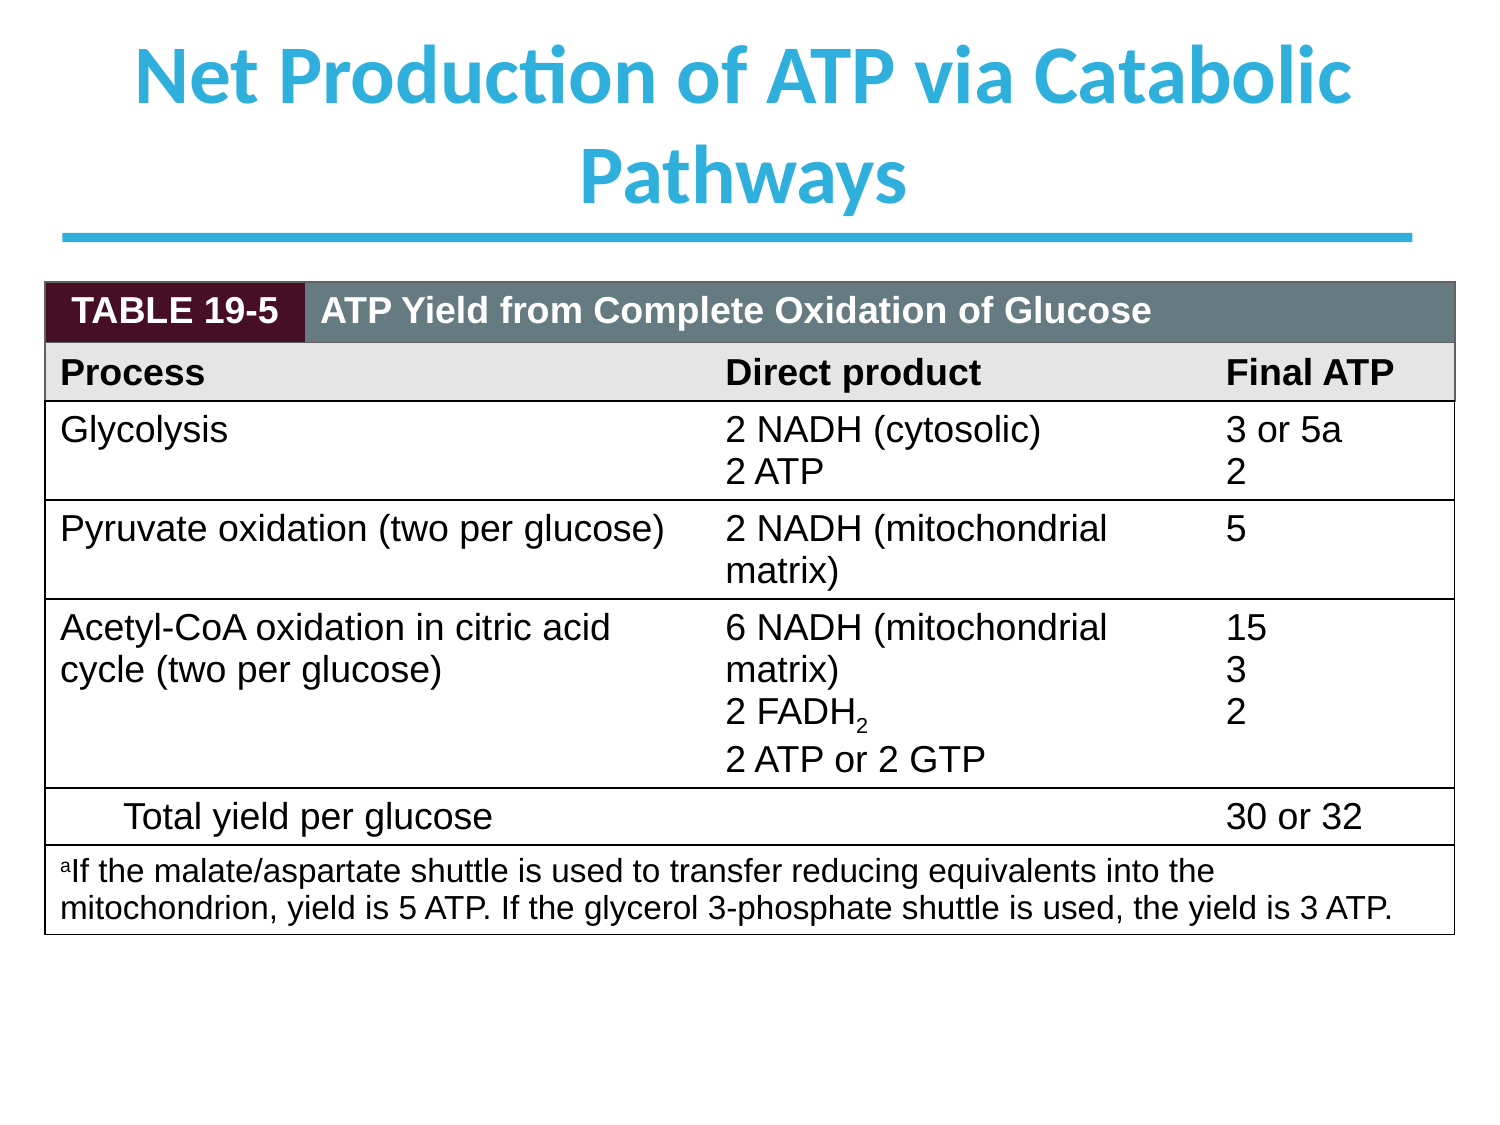

Net Production of ATP via Catabolic Pathways

| TABLE 19-5 | ATP Yield from Complete Oxidation of Glucose |  |  |
| --- | --- | --- | --- |
| Process |  | Direct product | Final ATP |
| Glycolysis |  | 2 NADH (cytosolic) 2 ATP | 3 or 5a 2 |
| Pyruvate oxidation (two per glucose) |  | 2 NADH (mitochondrial matrix) | 5 |
| Acetyl-CoA oxidation in citric acid cycle (two per glucose) |  | 6 NADH (mitochondrial matrix) 2 FADH2 2 ATP or 2 GTP | 15 3 2 |
| Total yield per glucose |  |  | 30 or 32 |
| aIf the malate/aspartate shuttle is used to transfer reducing equivalents into the mitochondrion, yield is 5 ATP. If the glycerol 3-phosphate shuttle is used, the yield is 3 ATP. |  |  |  |